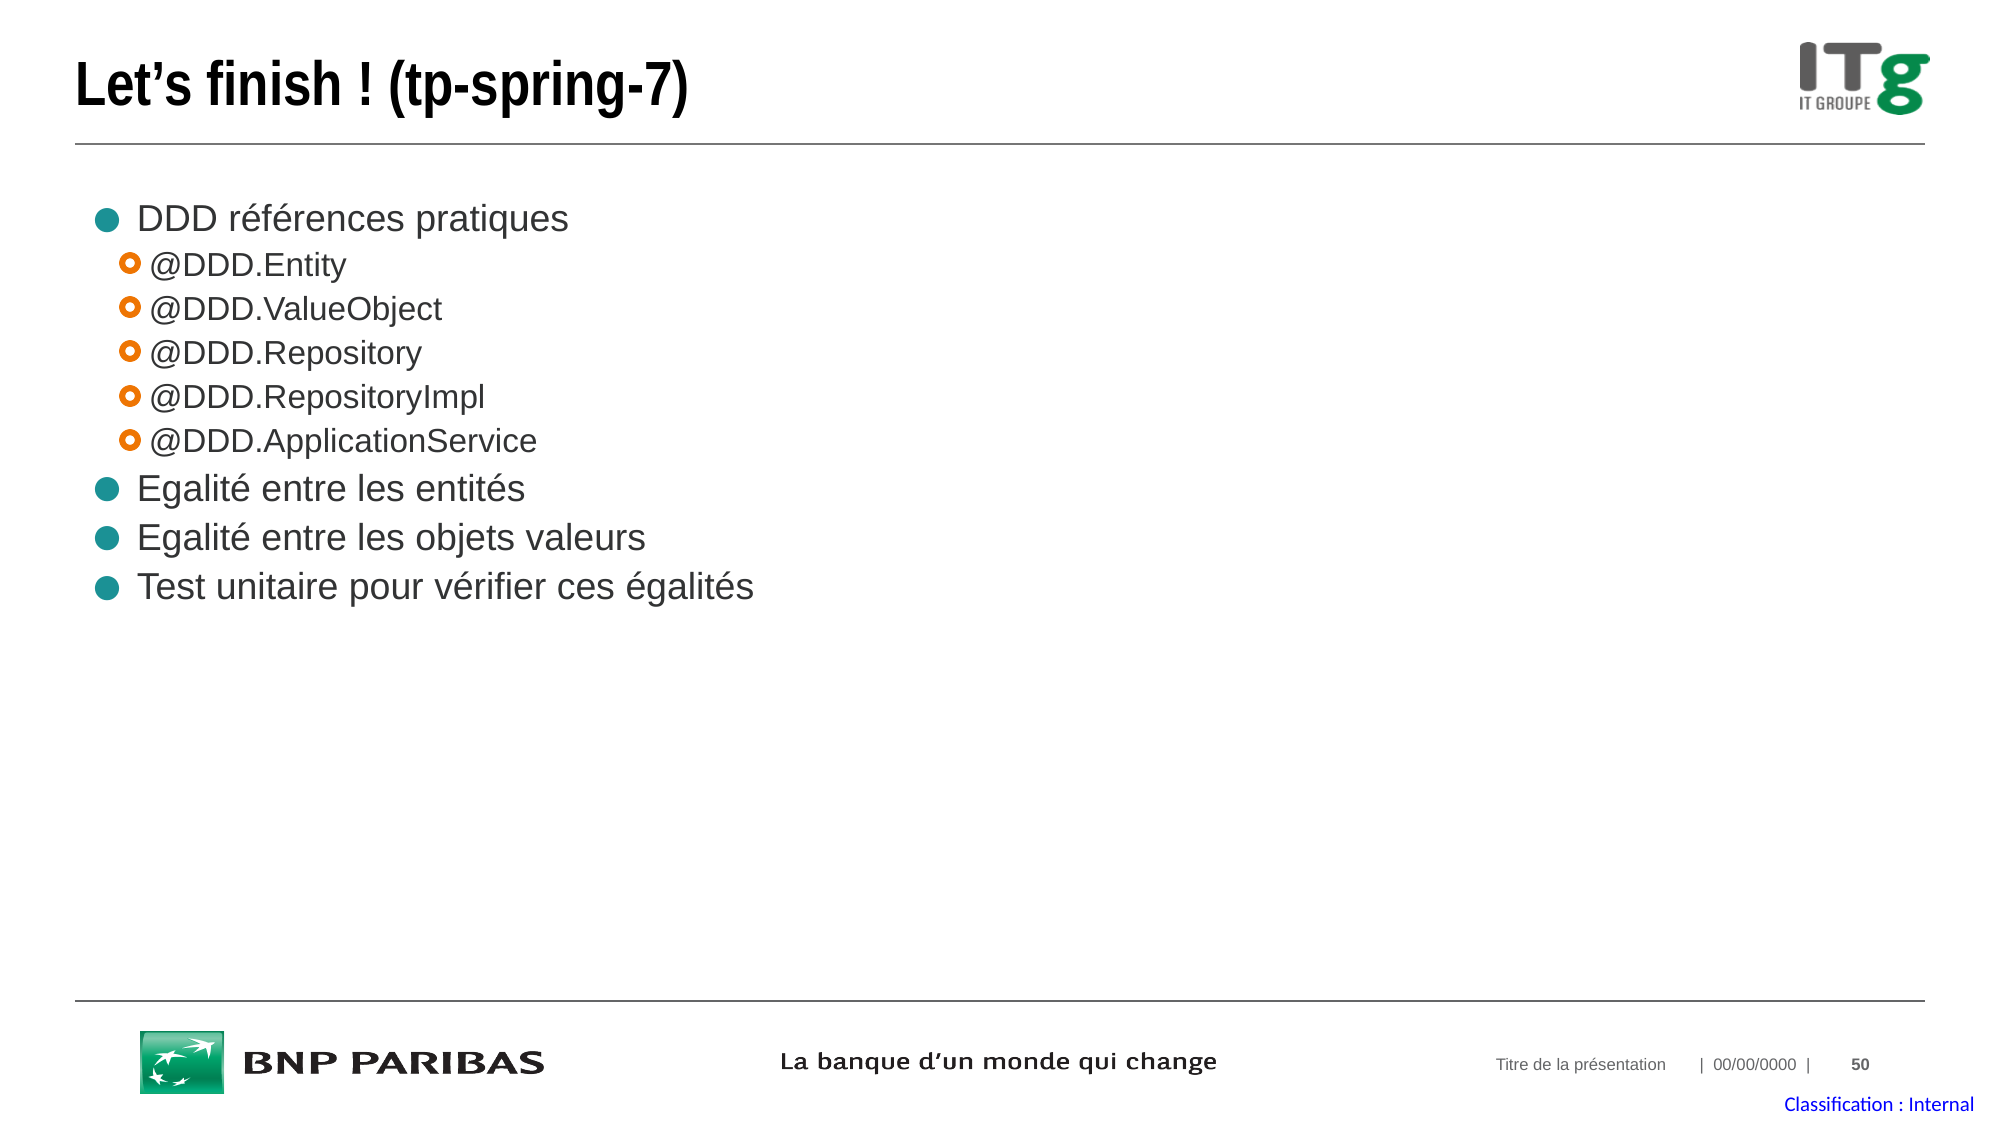

# Let’s finish ! (tp-spring-7)
DDD références pratiques
@DDD.Entity
@DDD.ValueObject
@DDD.Repository
@DDD.RepositoryImpl
@DDD.ApplicationService
Egalité entre les entités
Egalité entre les objets valeurs
Test unitaire pour vérifier ces égalités
Titre de la présentation
|  00/00/0000  |
50